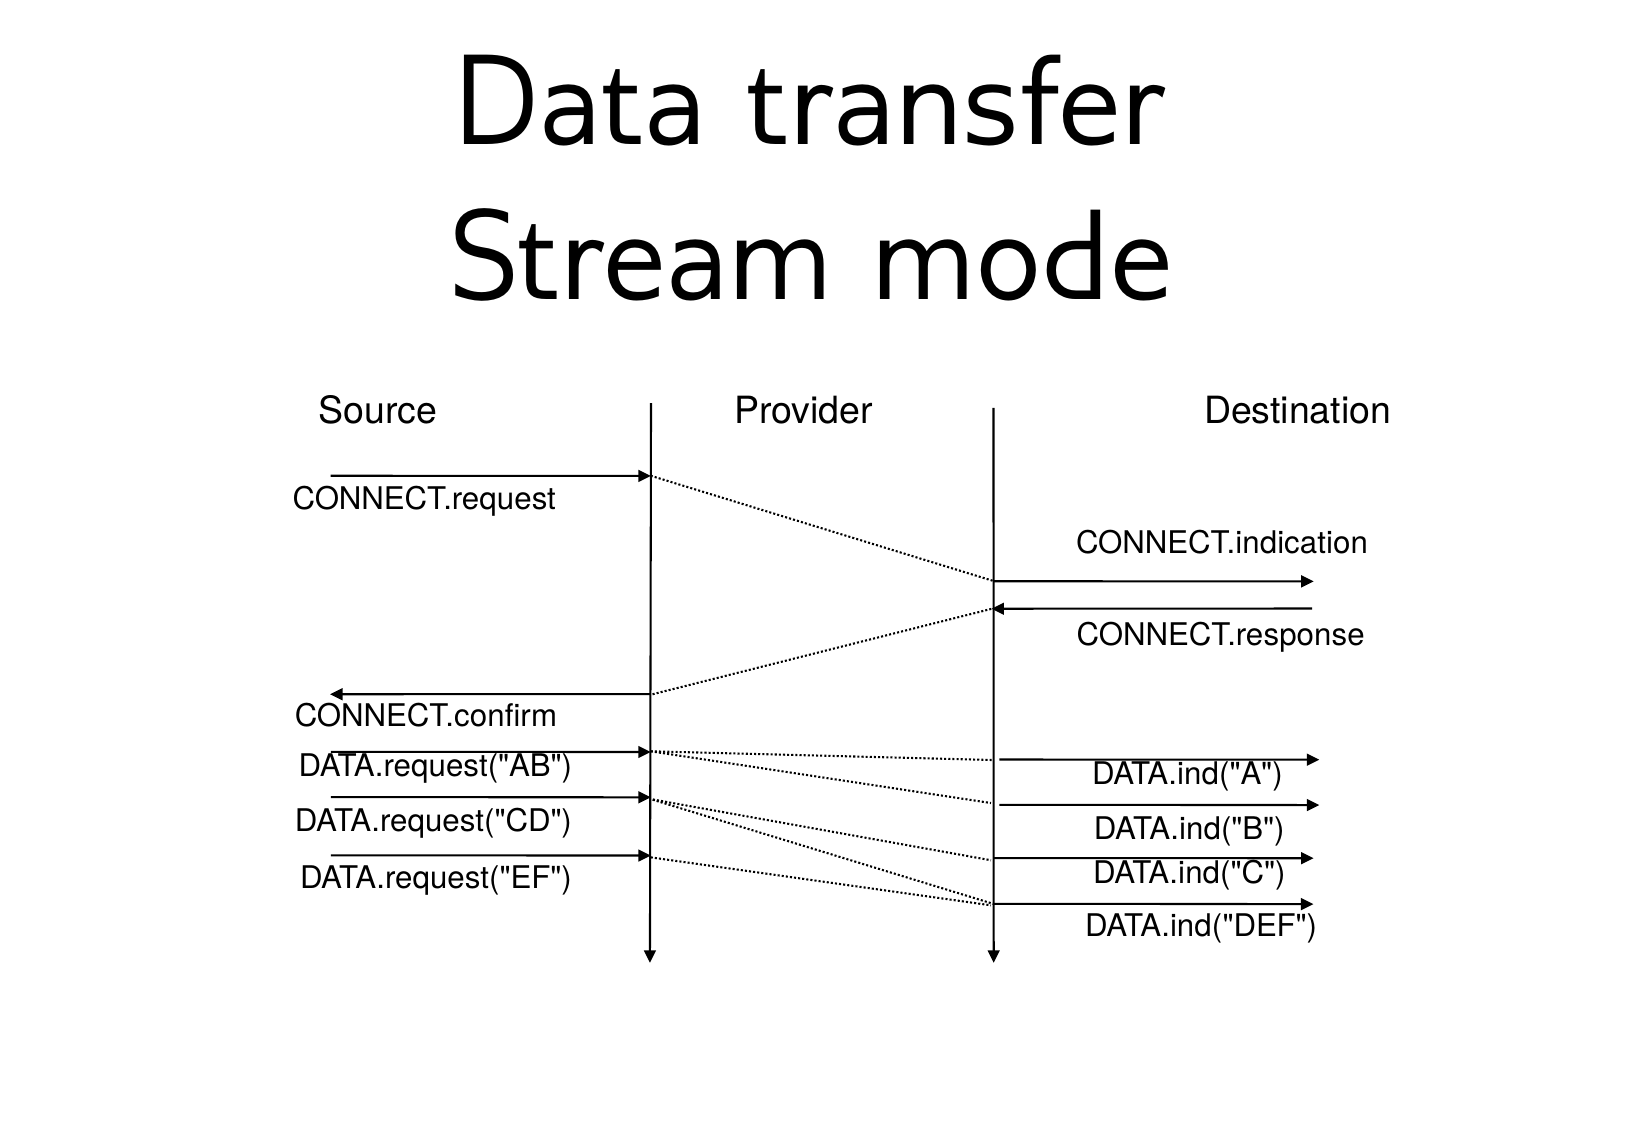

# Data transfer Stream mode
Source
Provider
Destination

CONNECT.request
CONNECT.indication

CONNECT.response

CONNECT.confirm

DATA.request("AB")

DATA.ind("A")
DATA.ind("B")

DATA.request("CD")

DATA.ind("C")

DATA.request("EF")

DATA.ind("DEF")